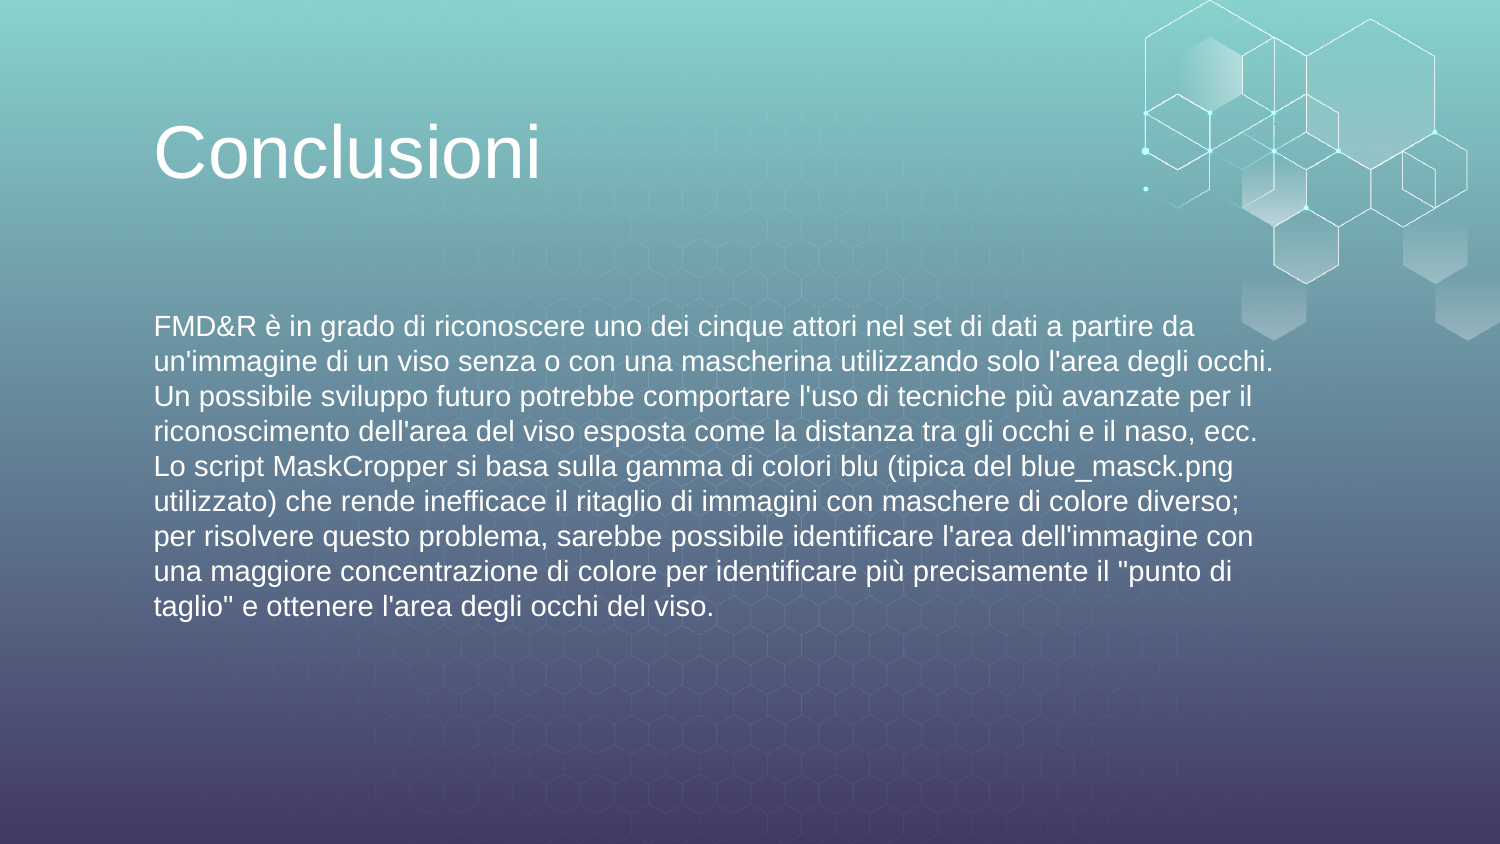

# Conclusioni
FMD&R è in grado di riconoscere uno dei cinque attori nel set di dati a partire da un'immagine di un viso senza o con una mascherina utilizzando solo l'area degli occhi.
Un possibile sviluppo futuro potrebbe comportare l'uso di tecniche più avanzate per il riconoscimento dell'area del viso esposta come la distanza tra gli occhi e il naso, ecc.
Lo script MaskCropper si basa sulla gamma di colori blu (tipica del blue_masck.png utilizzato) che rende inefficace il ritaglio di immagini con maschere di colore diverso; per risolvere questo problema, sarebbe possibile identificare l'area dell'immagine con una maggiore concentrazione di colore per identificare più precisamente il "punto di taglio" e ottenere l'area degli occhi del viso.